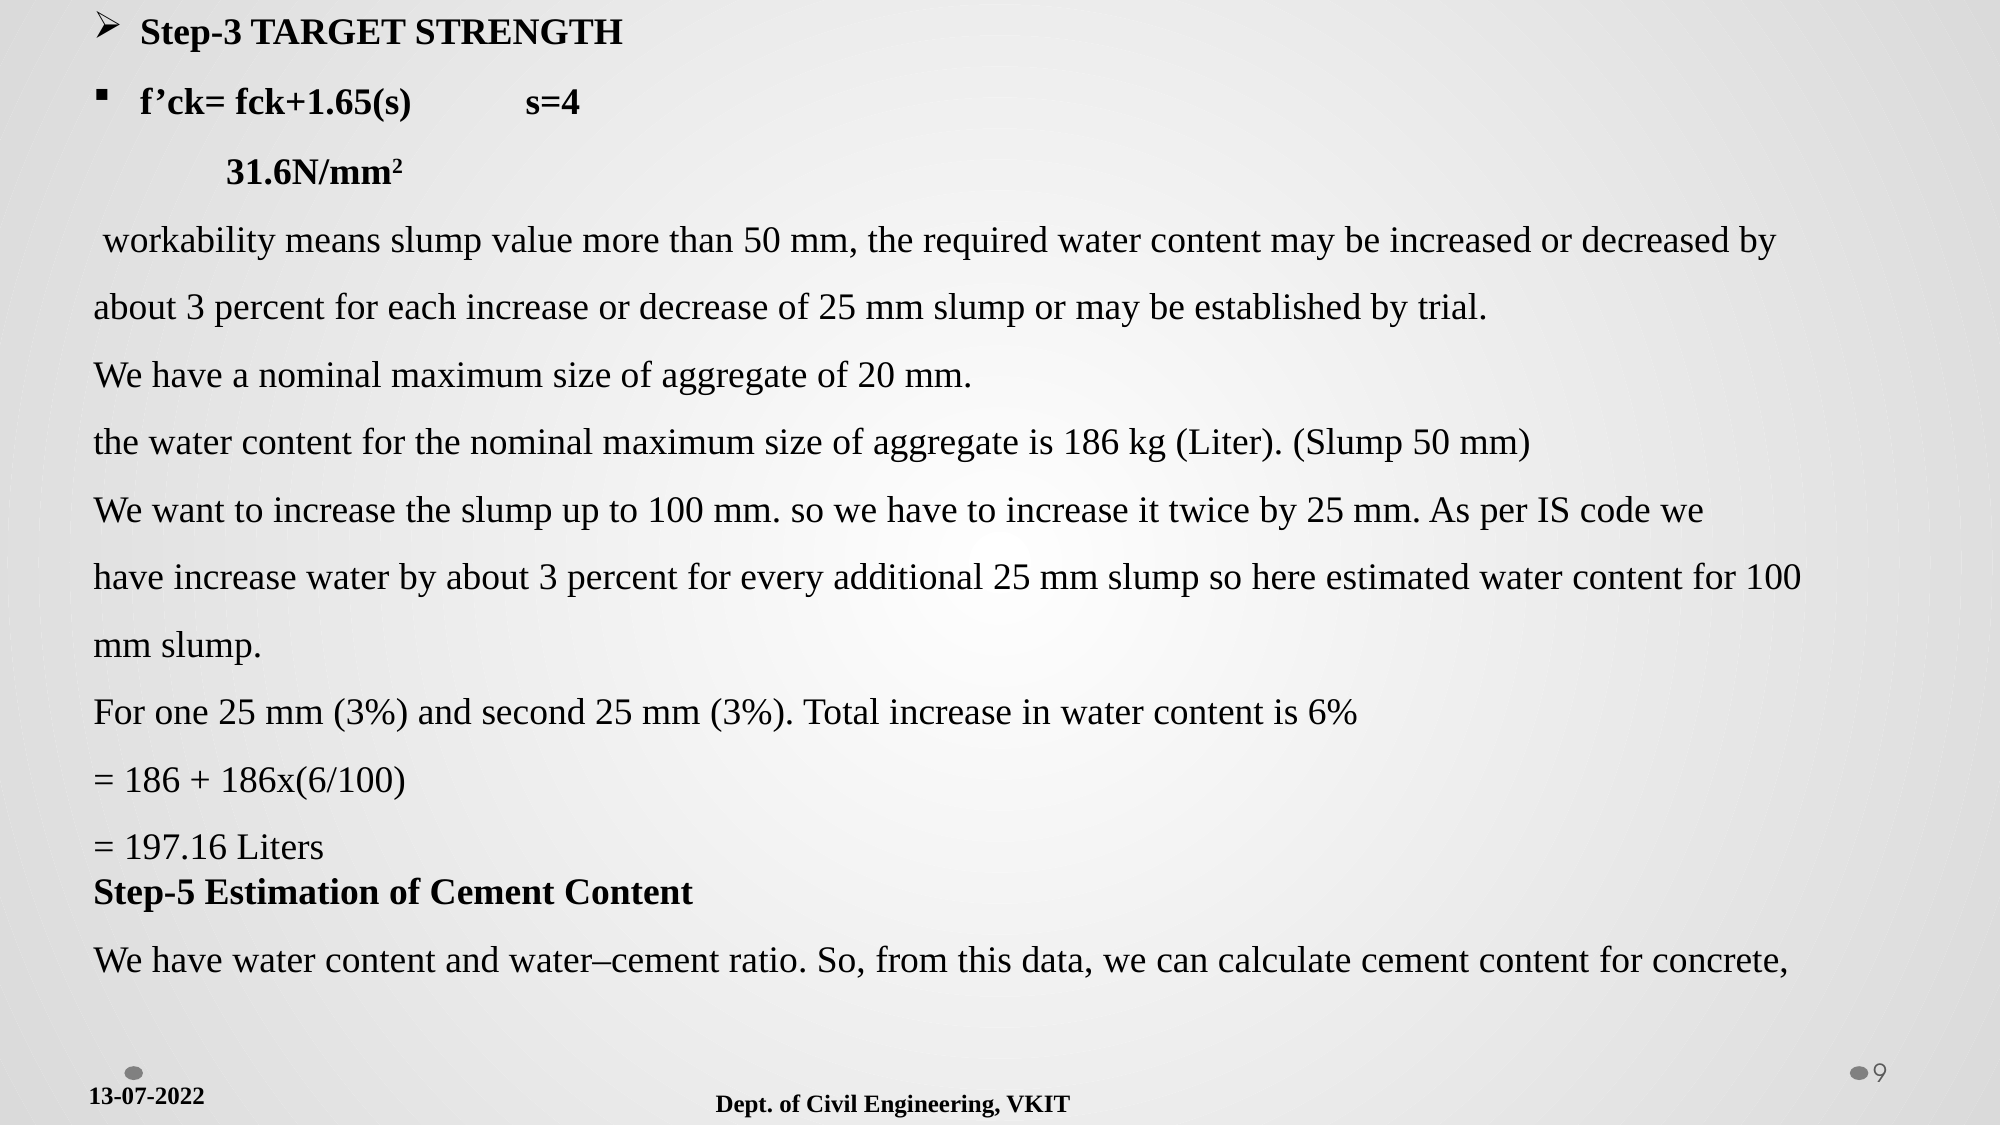

Step-3 TARGET STRENGTH
f’ck= fck+1.65(s)            s=4
              31.6N/mm2
 workability means slump value more than 50 mm, the required water content may be increased or decreased by about 3 percent for each increase or decrease of 25 mm slump or may be established by trial.
We have a nominal maximum size of aggregate of 20 mm.
the water content for the nominal maximum size of aggregate is 186 kg (Liter). (Slump 50 mm)
We want to increase the slump up to 100 mm. so we have to increase it twice by 25 mm. As per IS code we have increase water by about 3 percent for every additional 25 mm slump so here estimated water content for 100 mm slump.
For one 25 mm (3%) and second 25 mm (3%). Total increase in water content is 6%
= 186 + 186x(6/100)
= 197.16 Liters
Step-5 Estimation of Cement Content
We have water content and water–cement ratio. So, from this data, we can calculate cement content for concrete,

9
13-07-2022
Dept. of Civil Engineering, VKIT